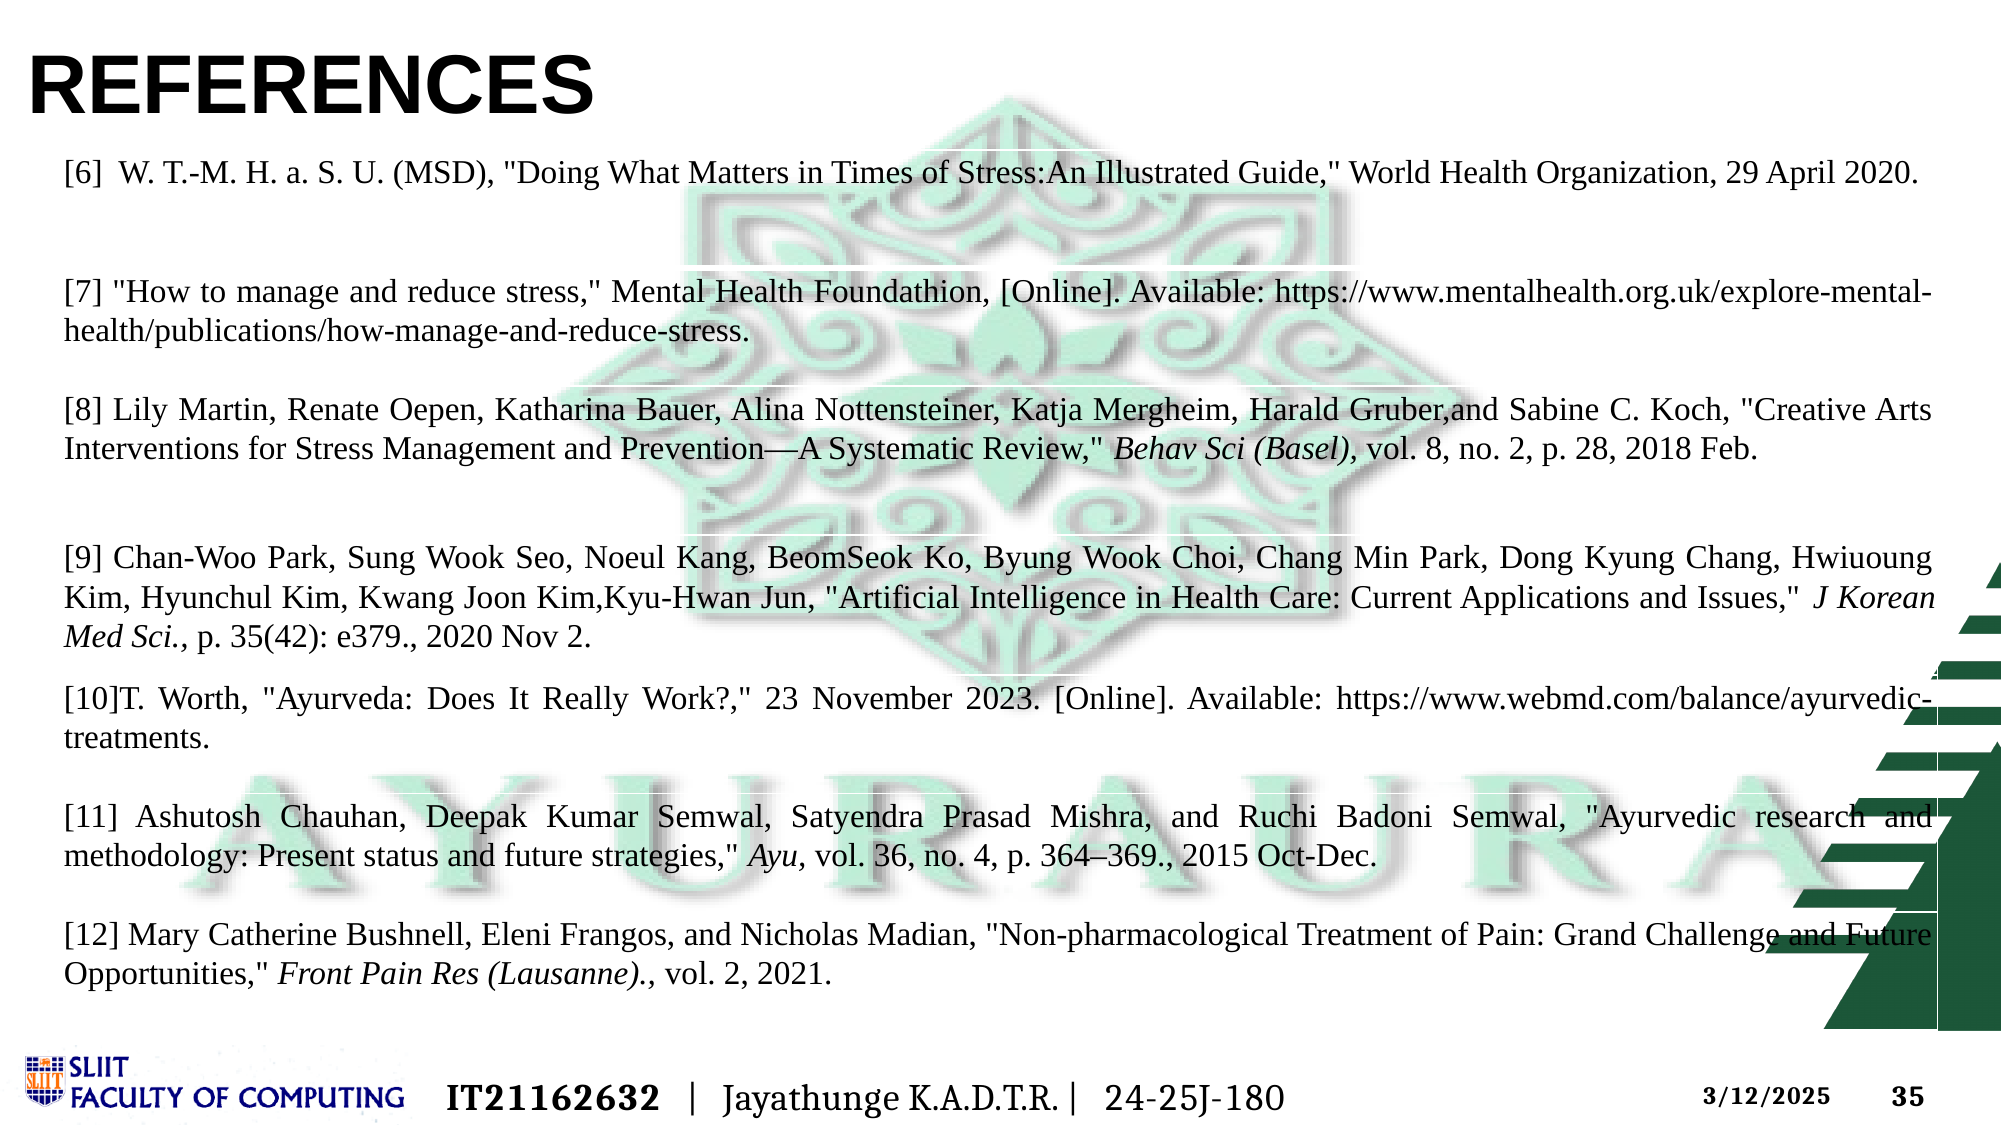

# References
| [6] W. T.-M. H. a. S. U. (MSD), "Doing What Matters in Times of Stress:An Illustrated Guide," World Health Organization, 29 April 2020. |
| --- |
| [7] "How to manage and reduce stress," Mental Health Foundathion, [Online]. Available: https://www.mentalhealth.org.uk/explore-mental-health/publications/how-manage-and-reduce-stress. |
| [8] Lily Martin, Renate Oepen, Katharina Bauer, Alina Nottensteiner, Katja Mergheim, Harald Gruber,and Sabine C. Koch, "Creative Arts Interventions for Stress Management and Prevention—A Systematic Review," Behav Sci (Basel), vol. 8, no. 2, p. 28, 2018 Feb. |
| [9] Chan-Woo Park, Sung Wook Seo, Noeul Kang, BeomSeok Ko, Byung Wook Choi, Chang Min Park, Dong Kyung Chang, Hwiuoung Kim, Hyunchul Kim, Kwang Joon Kim,Kyu-Hwan Jun, "Artificial Intelligence in Health Care: Current Applications and Issues," J Korean Med Sci., p. 35(42): e379., 2020 Nov 2. |
| [10]T. Worth, "Ayurveda: Does It Really Work?," 23 November 2023. [Online]. Available: https://www.webmd.com/balance/ayurvedic-treatments. |
| [11] Ashutosh Chauhan, Deepak Kumar Semwal, Satyendra Prasad Mishra, and Ruchi Badoni Semwal, "Ayurvedic research and methodology: Present status and future strategies," Ayu, vol. 36, no. 4, p. 364–369., 2015 Oct-Dec. |
| [12] Mary Catherine Bushnell, Eleni Frangos, and Nicholas Madian, "Non-pharmacological Treatment of Pain: Grand Challenge and Future Opportunities," Front Pain Res (Lausanne)., vol. 2, 2021. |

IT21162632   |   Jayathunge K.A.D.T.R. |   24-25J-180